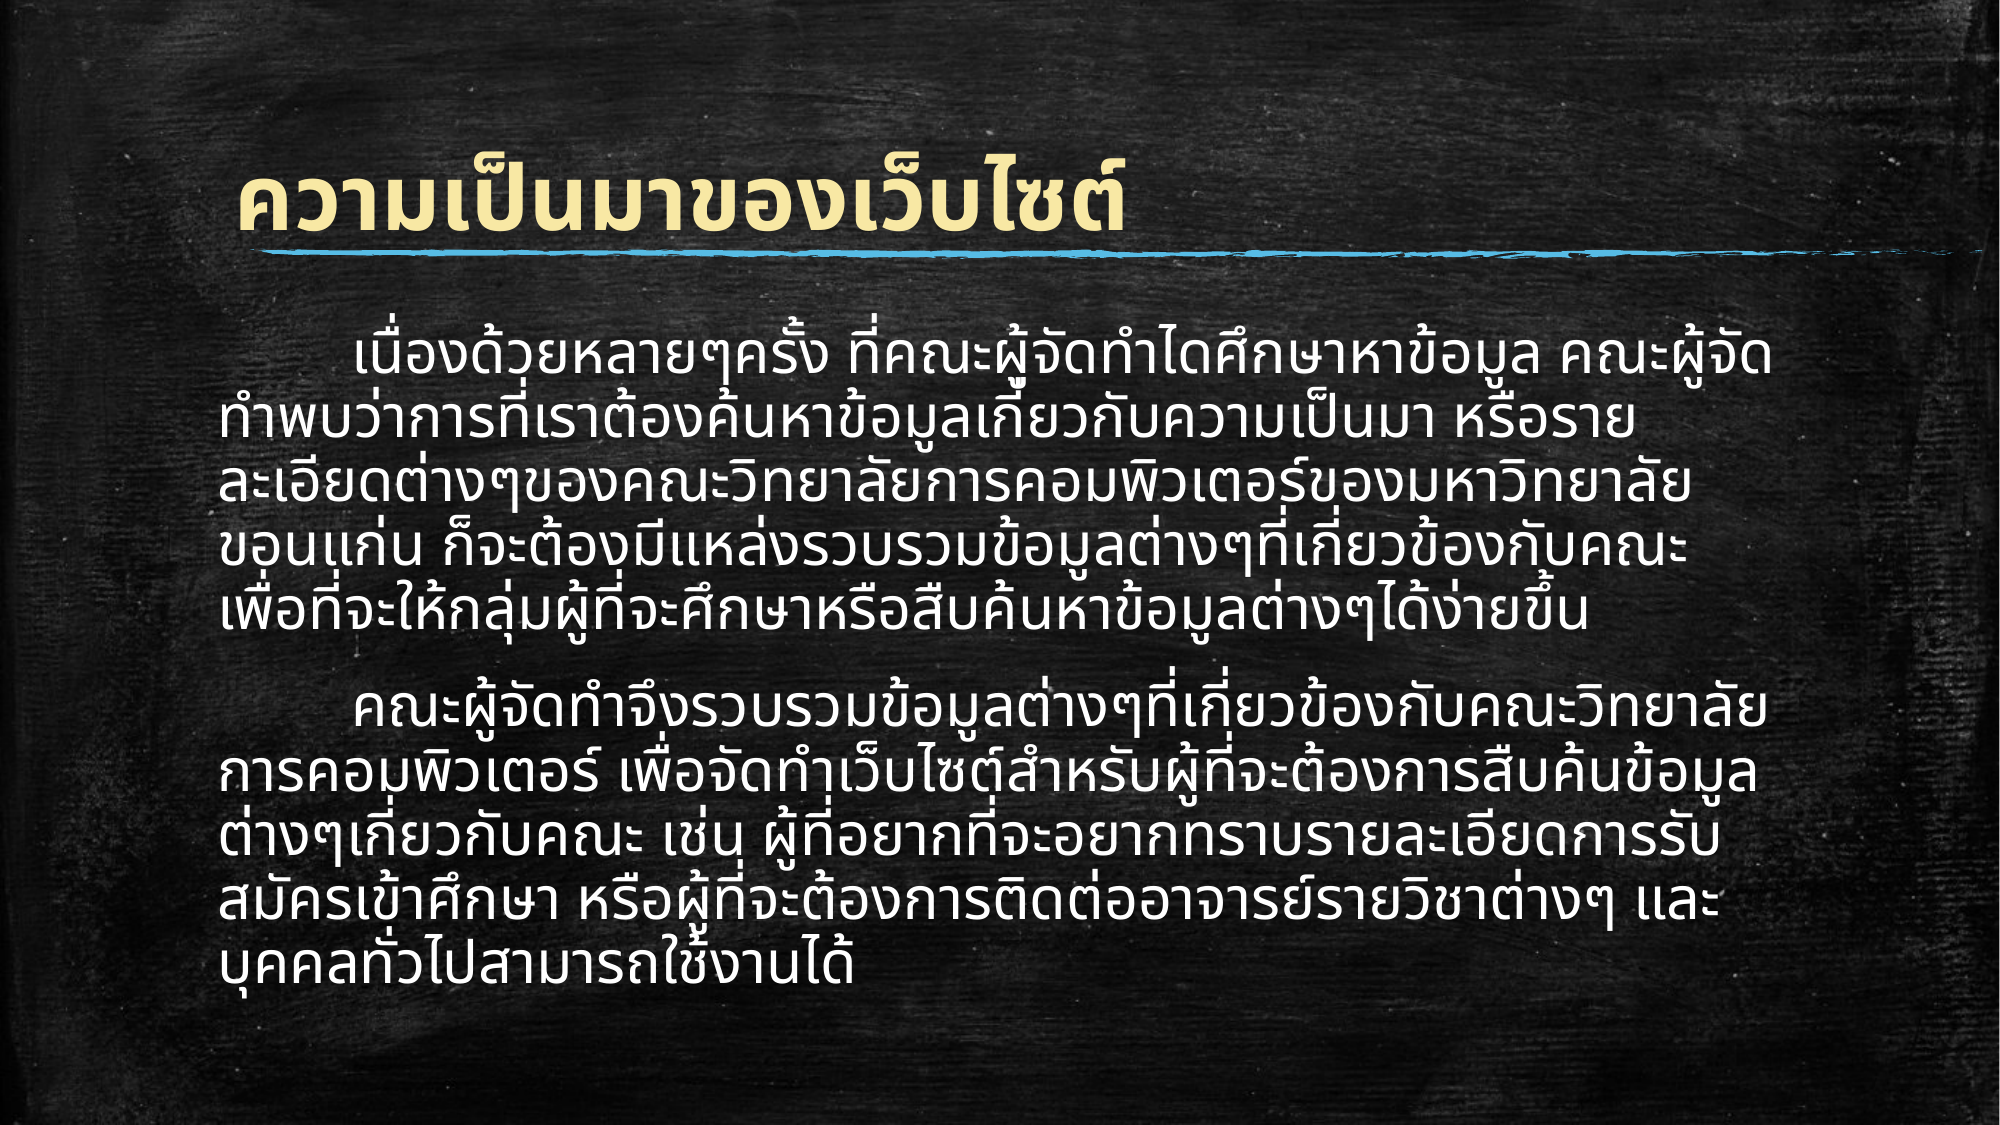

# ความเป็นมาของเว็บไซต์
	เนื่องด้วยหลายๆครั้ง ที่คณะผู้จัดทำไดศึกษาหาข้อมูล คณะผู้จัดทำพบว่าการที่เราต้องค้นหาข้อมูลเกี่ยวกับความเป็นมา หรือรายละเอียดต่างๆของคณะวิทยาลัยการคอมพิวเตอร์ของมหาวิทยาลัยขอนแก่น ก็จะต้องมีแหล่งรวบรวมข้อมูลต่างๆที่เกี่ยวข้องกับคณะ เพื่อที่จะให้กลุ่มผู้ที่จะศึกษาหรือสืบค้นหาข้อมูลต่างๆได้ง่ายขึ้น
	คณะผู้จัดทำจึงรวบรวมข้อมูลต่างๆที่เกี่ยวข้องกับคณะวิทยาลัยการคอมพิวเตอร์ เพื่อจัดทำเว็บไซต์สำหรับผู้ที่จะต้องการสืบค้นข้อมูลต่างๆเกี่ยวกับคณะ เช่น ผู้ที่อยากที่จะอยากทราบรายละเอียดการรับสมัครเข้าศึกษา หรือผู้ที่จะต้องการติดต่ออาจารย์รายวิชาต่างๆ และบุคคลทั่วไปสามารถใช้งานได้